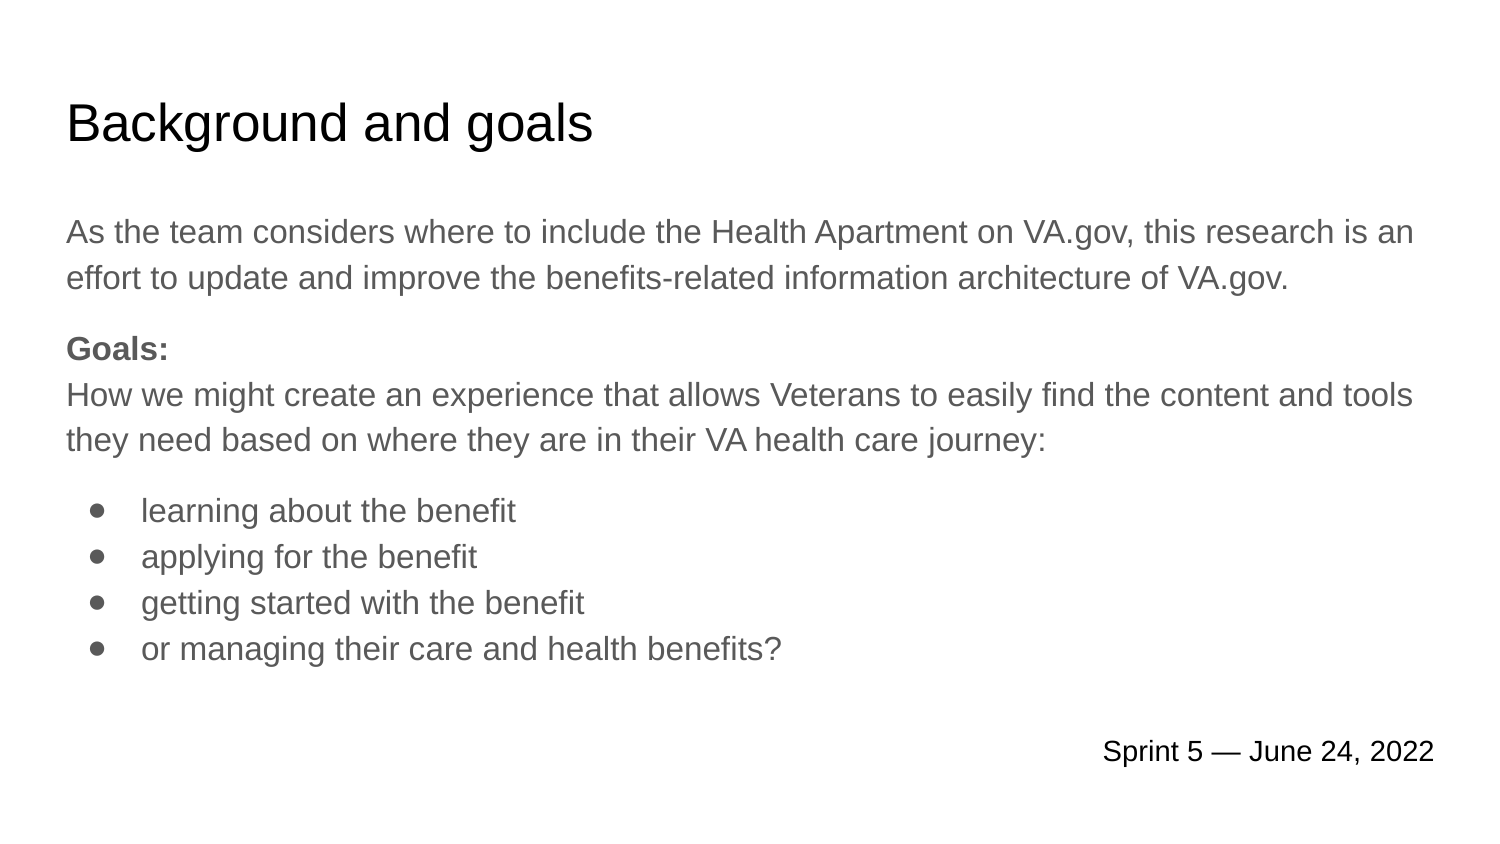

# Background and goals
As the team considers where to include the Health Apartment on VA.gov, this research is an effort to update and improve the benefits-related information architecture of VA.gov.
Goals:
How we might create an experience that allows Veterans to easily find the content and tools they need based on where they are in their VA health care journey:
learning about the benefit
applying for the benefit
getting started with the benefit
or managing their care and health benefits?
Sprint 5 — June 24, 2022